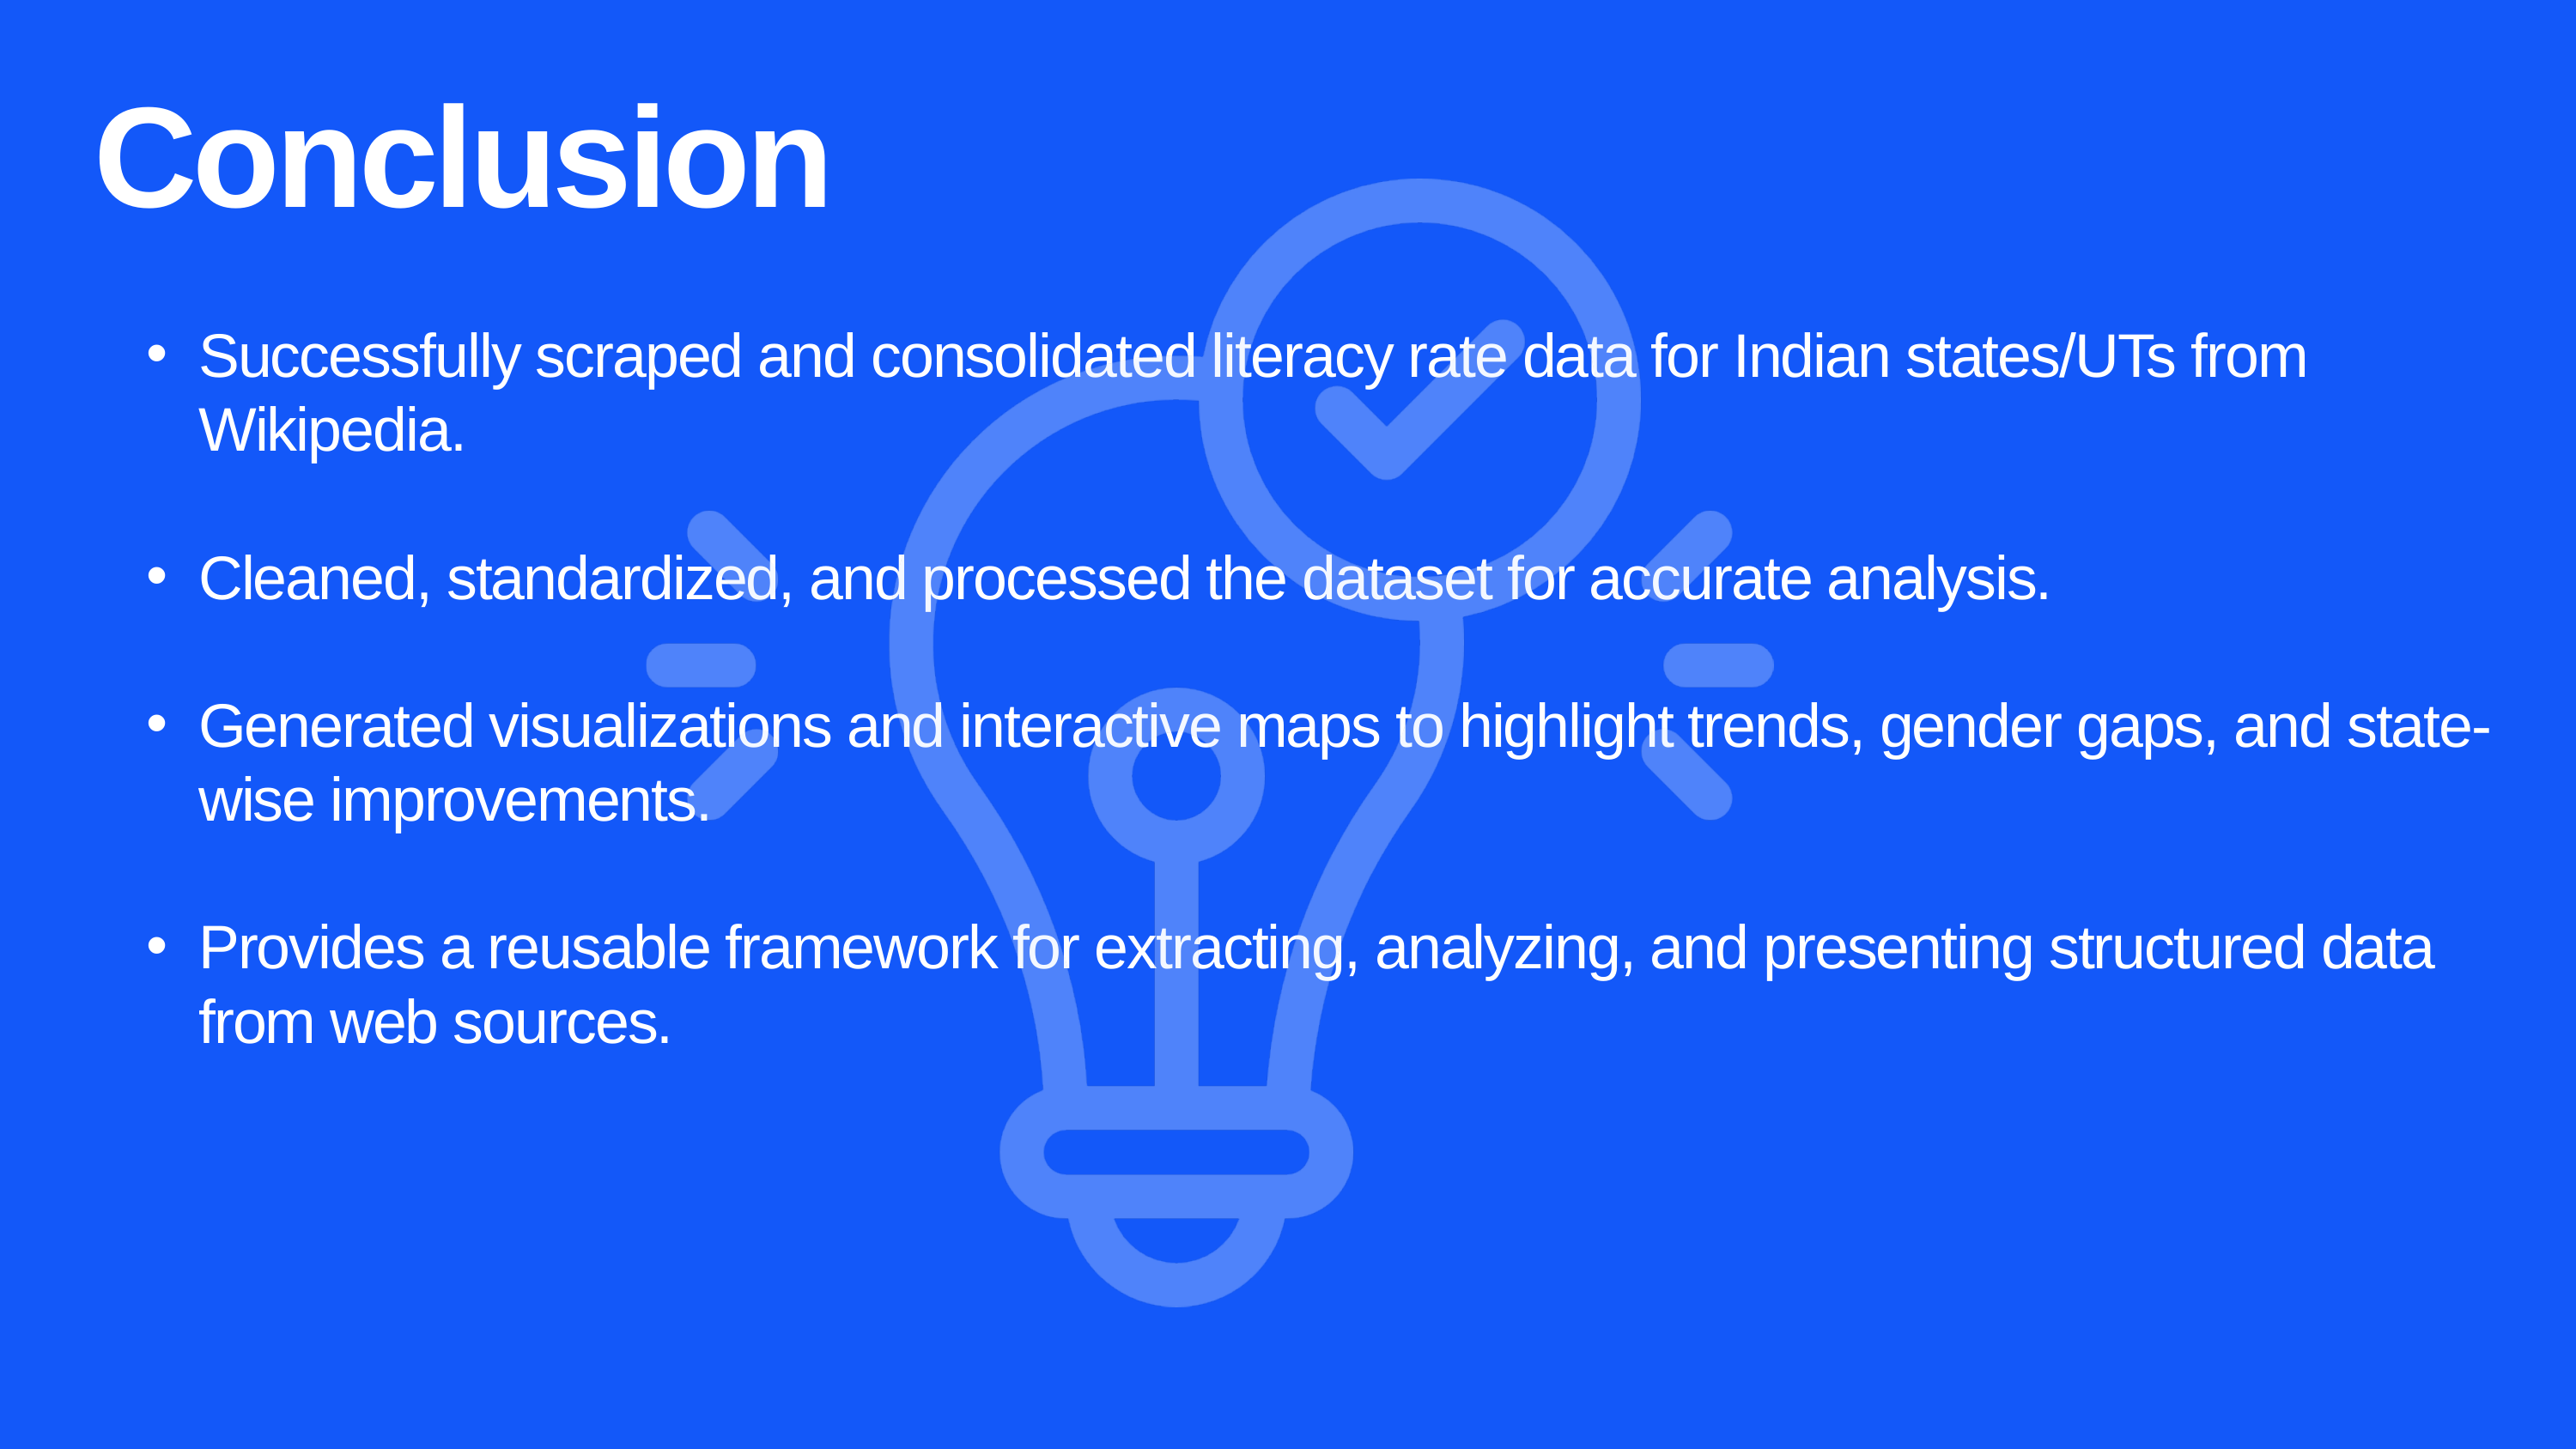

Conclusion

Successfully scraped and consolidated literacy rate data for Indian states/UTs from Wikipedia.

Cleaned, standardized, and processed the dataset for accurate analysis.

Generated visualizations and interactive maps to highlight trends, gender gaps, and state-wise improvements.

Provides a reusable framework for extracting, analyzing, and presenting structured data from web sources.